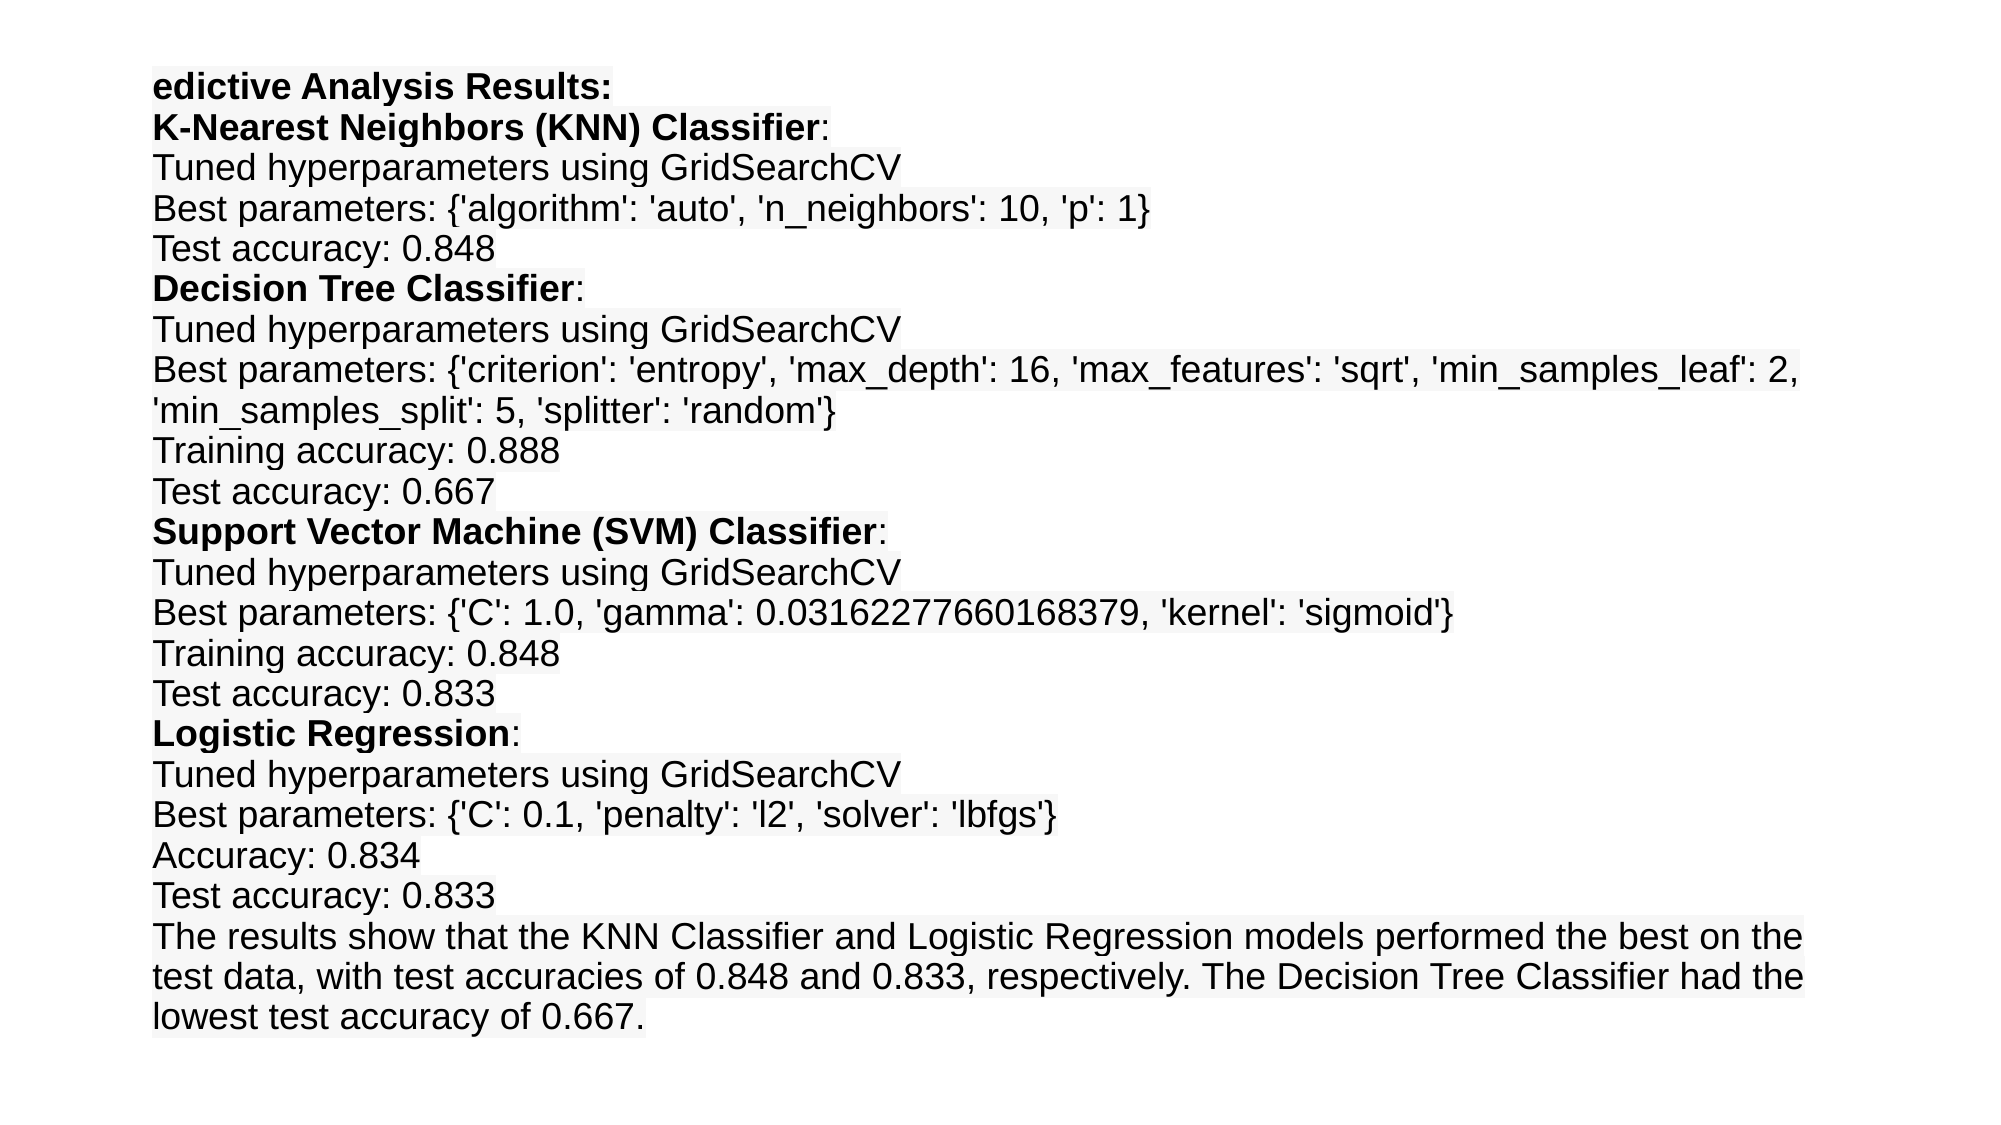

# edictive Analysis Results: K-Nearest Neighbors (KNN) Classifier: Tuned hyperparameters using GridSearchCV Best parameters: {'algorithm': 'auto', 'n_neighbors': 10, 'p': 1} Test accuracy: 0.848 Decision Tree Classifier: Tuned hyperparameters using GridSearchCV Best parameters: {'criterion': 'entropy', 'max_depth': 16, 'max_features': 'sqrt', 'min_samples_leaf': 2, 'min_samples_split': 5, 'splitter': 'random'} Training accuracy: 0.888 Test accuracy: 0.667 Support Vector Machine (SVM) Classifier: Tuned hyperparameters using GridSearchCV Best parameters: {'C': 1.0, 'gamma': 0.03162277660168379, 'kernel': 'sigmoid'} Training accuracy: 0.848 Test accuracy: 0.833 Logistic Regression: Tuned hyperparameters using GridSearchCV Best parameters: {'C': 0.1, 'penalty': 'l2', 'solver': 'lbfgs'} Accuracy: 0.834 Test accuracy: 0.833 The results show that the KNN Classifier and Logistic Regression models performed the best on the test data, with test accuracies of 0.848 and 0.833, respectively. The Decision Tree Classifier had the lowest test accuracy of 0.667.